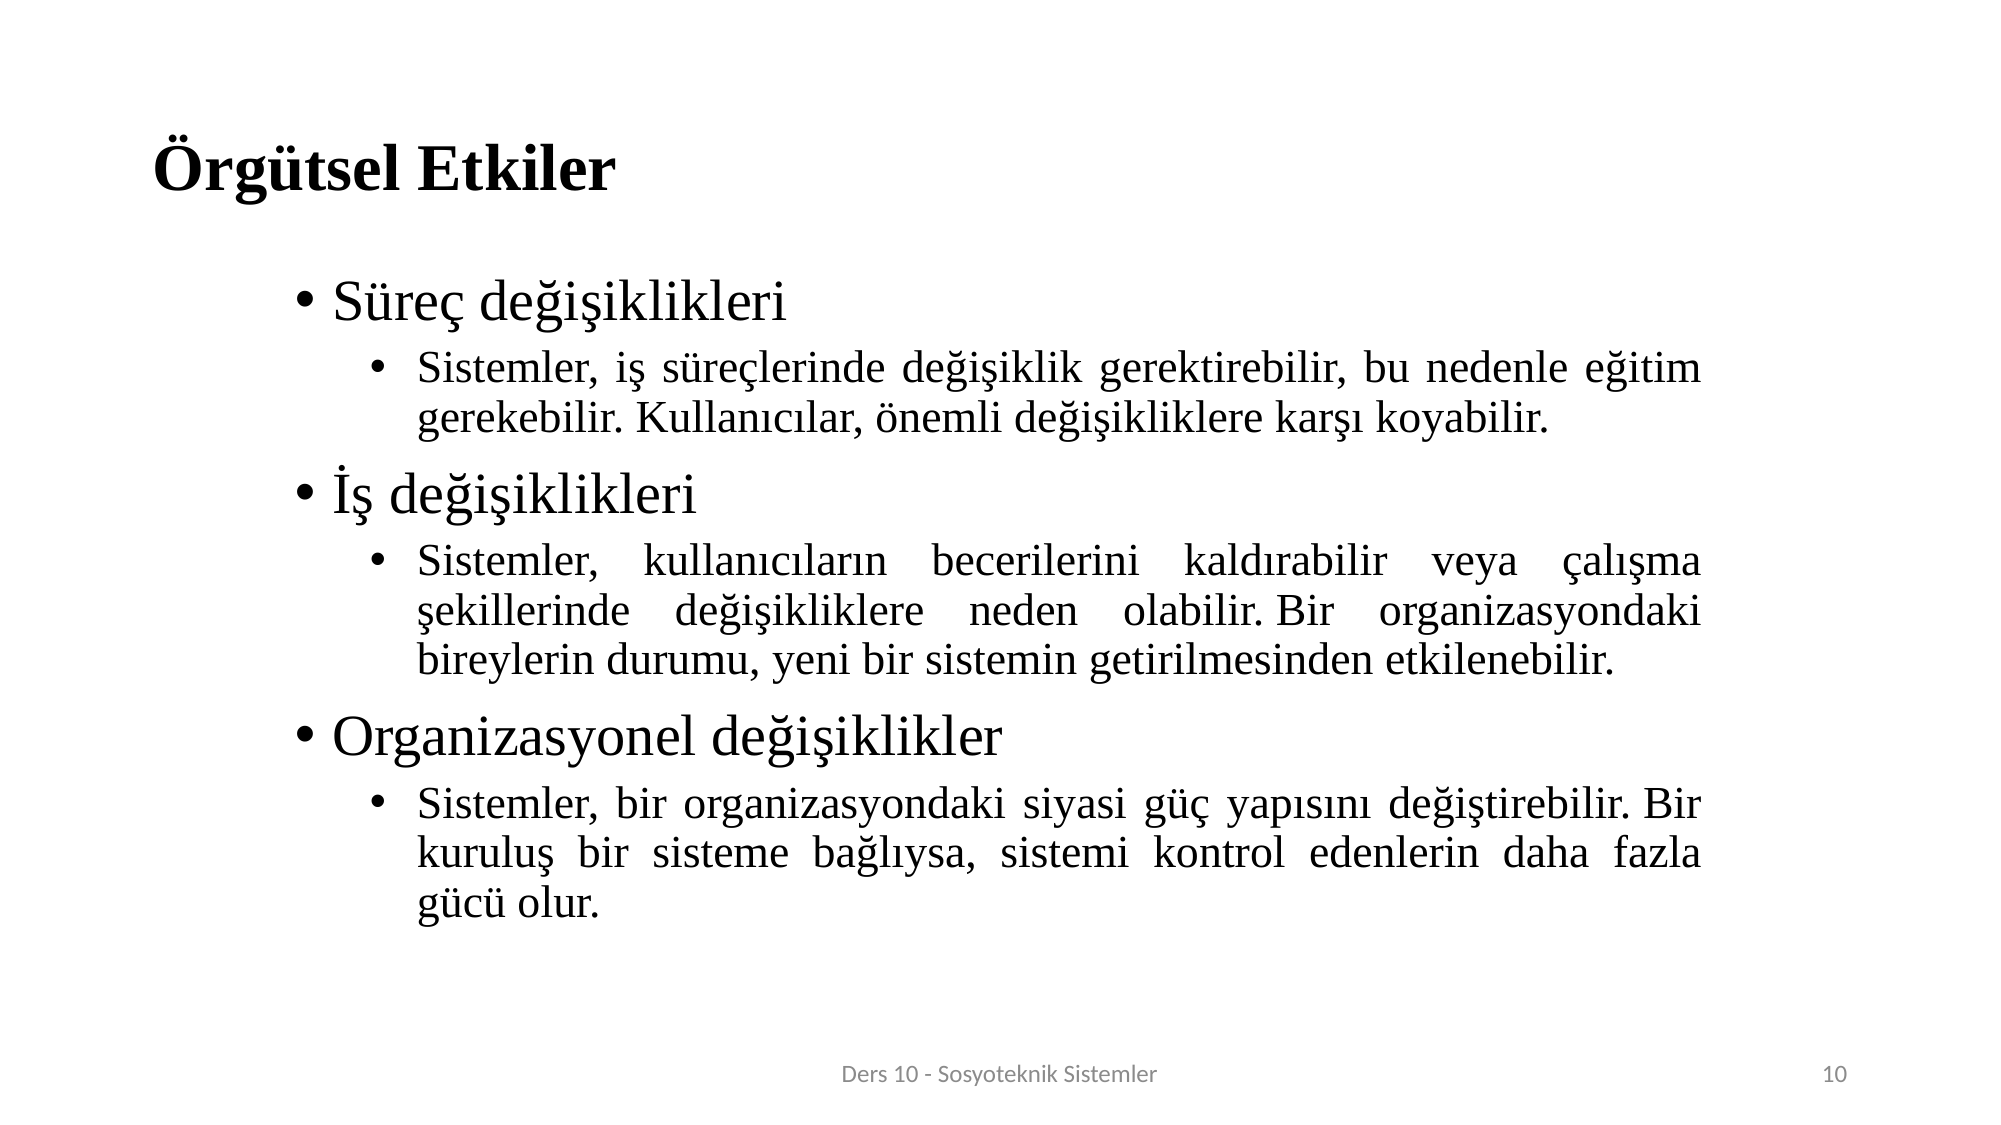

# Örgütsel Etkiler
Süreç değişiklikleri
Sistemler, iş süreçlerinde değişiklik gerektirebilir, bu nedenle eğitim gerekebilir. Kullanıcılar, önemli değişikliklere karşı koyabilir.
İş değişiklikleri
Sistemler, kullanıcıların becerilerini kaldırabilir veya çalışma şekillerinde değişikliklere neden olabilir. Bir organizasyondaki bireylerin durumu, yeni bir sistemin getirilmesinden etkilenebilir.
Organizasyonel değişiklikler
Sistemler, bir organizasyondaki siyasi güç yapısını değiştirebilir. Bir kuruluş bir sisteme bağlıysa, sistemi kontrol edenlerin daha fazla gücü olur.
Ders 10 - Sosyoteknik Sistemler
10